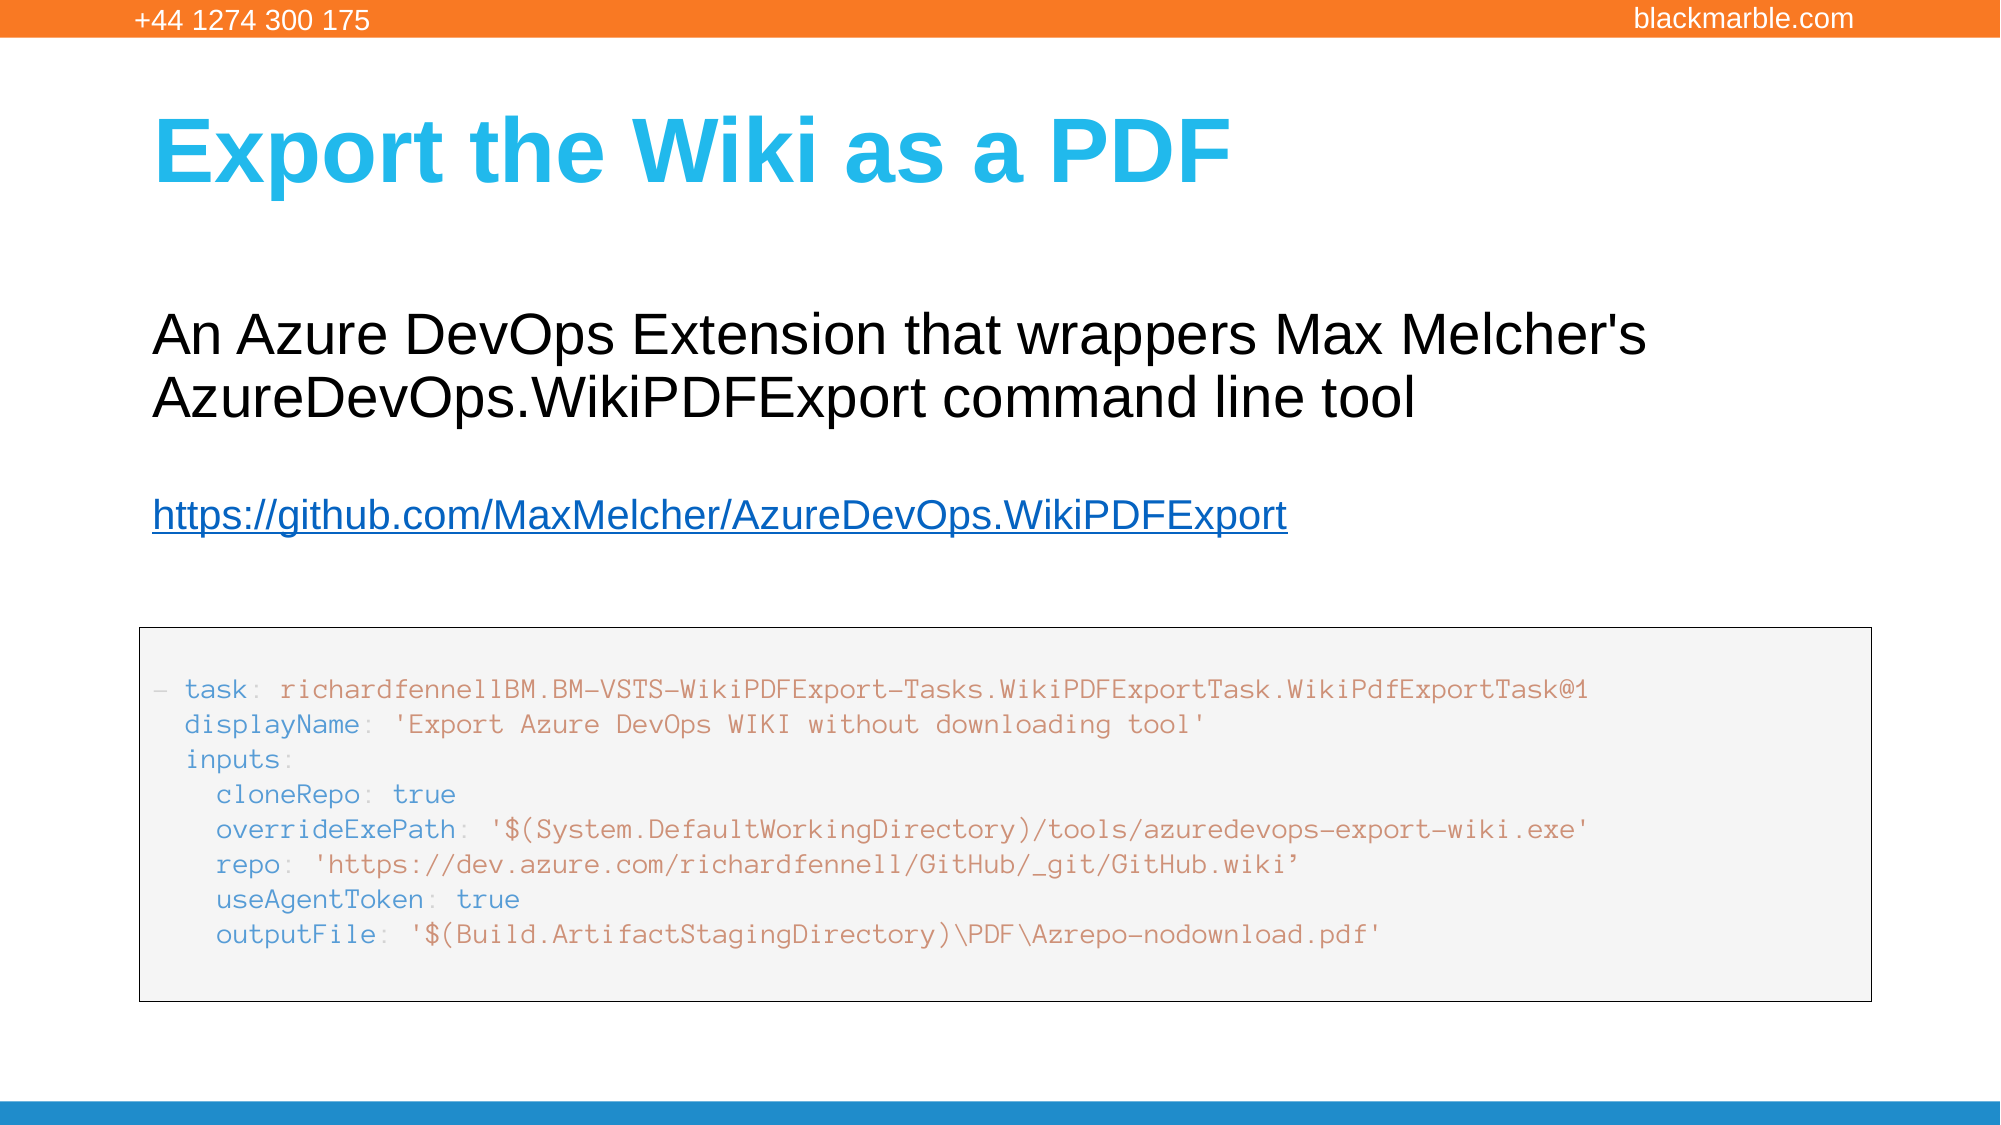

# Export the Wiki as a PDF
An Azure DevOps Extension that wrappers Max Melcher's AzureDevOps.WikiPDFExport command line tool
https://github.com/MaxMelcher/AzureDevOps.WikiPDFExport

- task: richardfennellBM.BM-VSTS-WikiPDFExport-Tasks.WikiPDFExportTask.WikiPdfExportTask@1
  displayName: 'Export Azure DevOps WIKI without downloading tool'
  inputs:
    cloneRepo: true
    overrideExePath: '$(System.DefaultWorkingDirectory)/tools/azuredevops-export-wiki.exe'
    repo: 'https://dev.azure.com/richardfennell/GitHub/_git/GitHub.wiki’
    useAgentToken: true
    outputFile: '$(Build.ArtifactStagingDirectory)\PDF\Azrepo-nodownload.pdf'